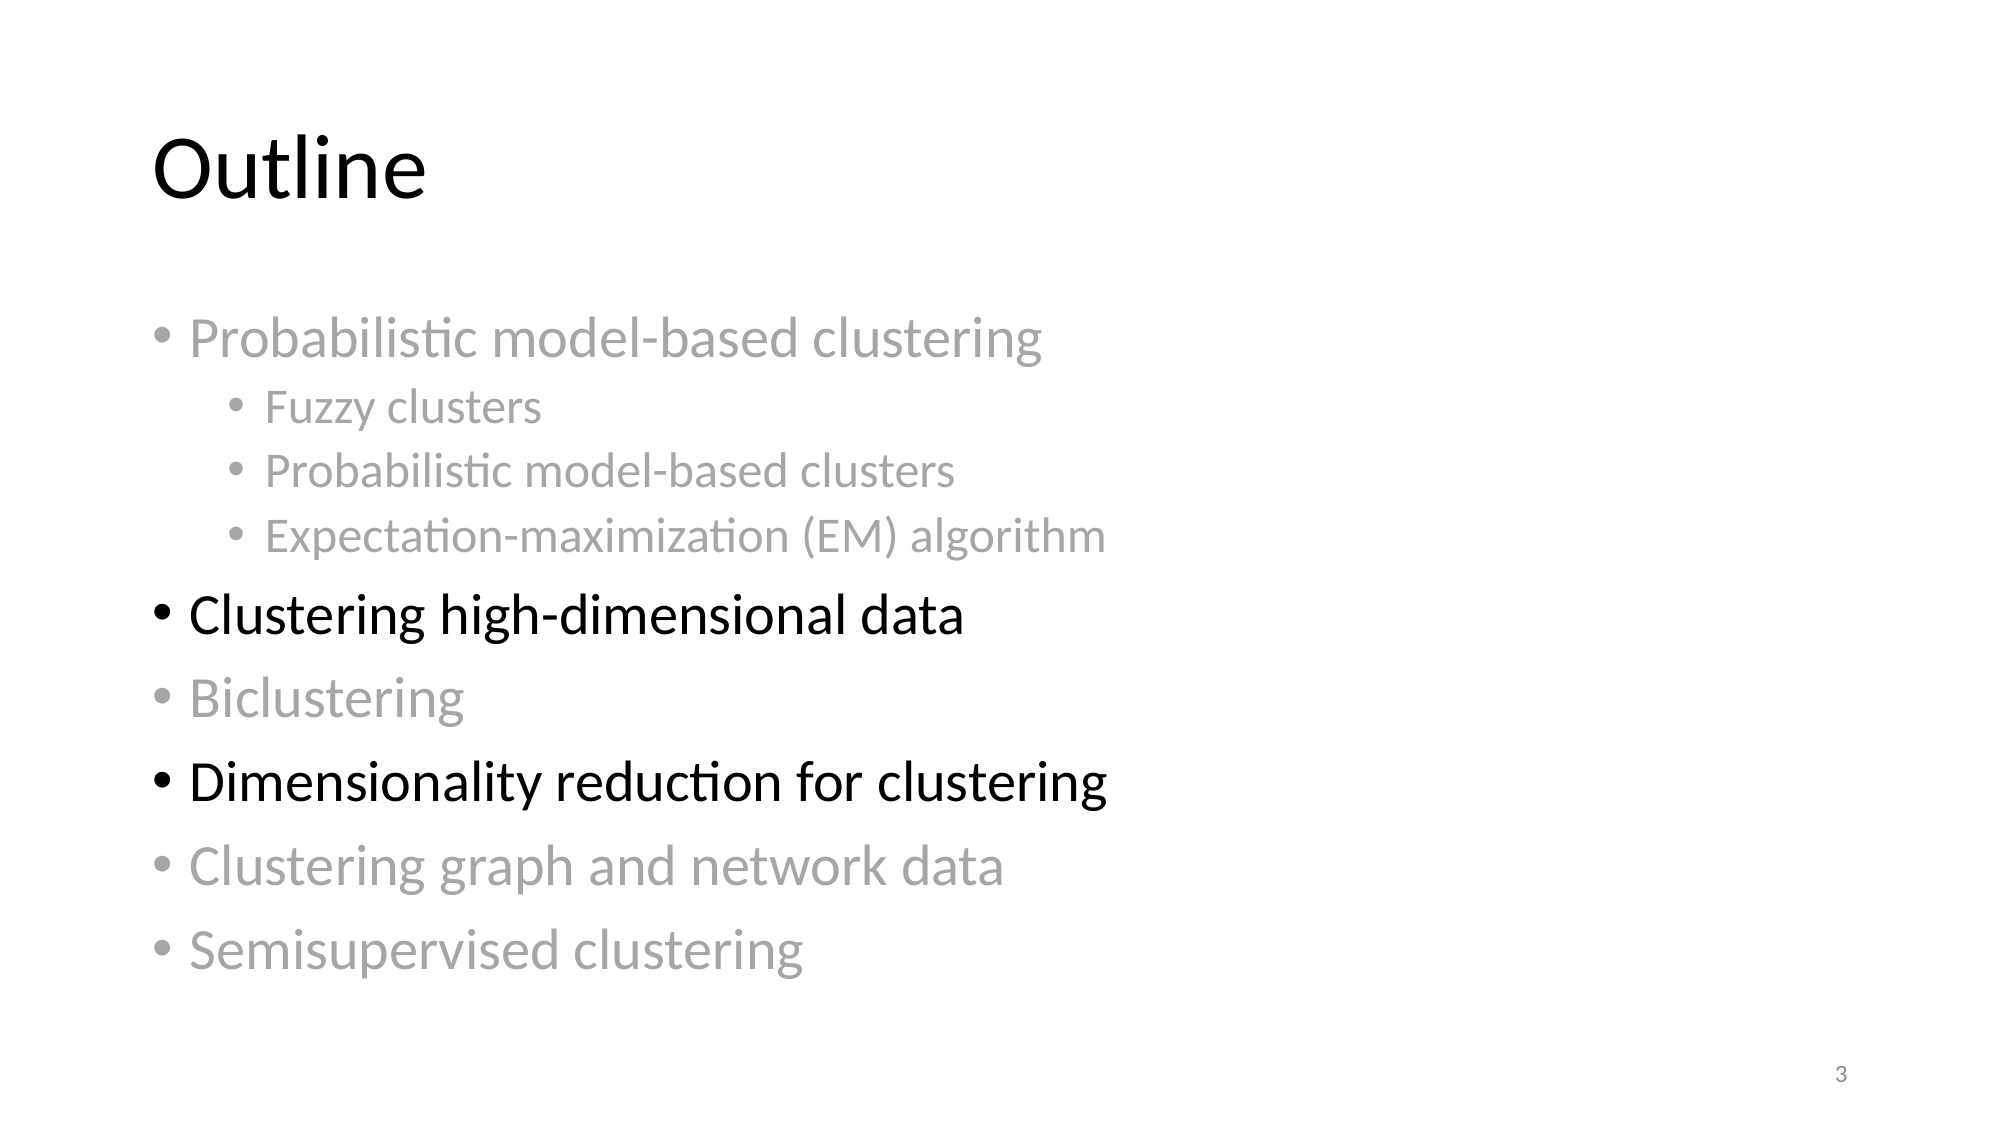

# Outline
Probabilistic model-based clustering
Fuzzy clusters
Probabilistic model-based clusters
Expectation-maximization (EM) algorithm
Clustering high-dimensional data
Biclustering
Dimensionality reduction for clustering
Clustering graph and network data
Semisupervised clustering
3